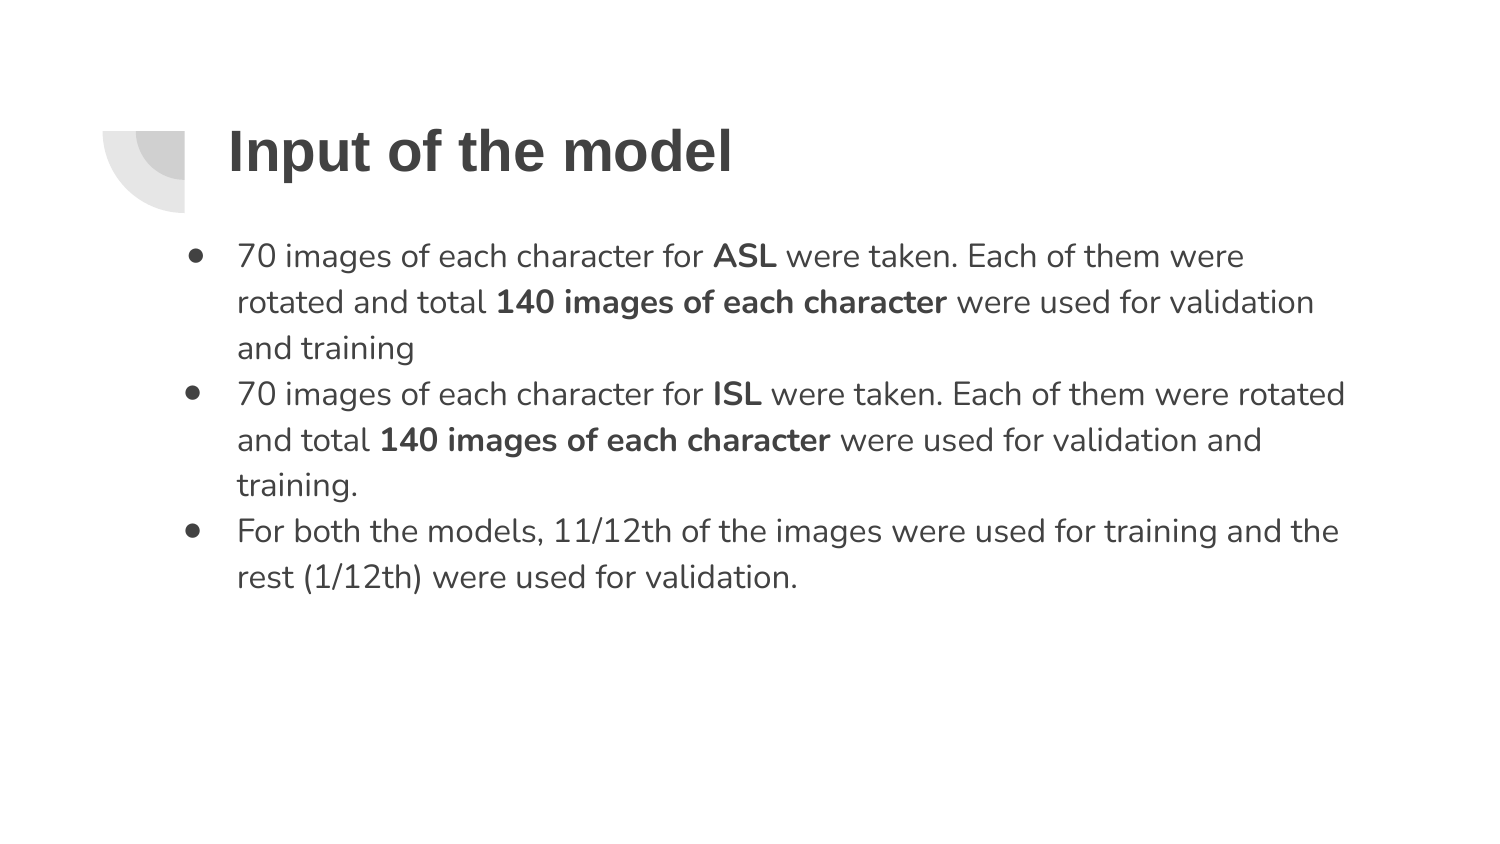

# Input of the model
70 images of each character for ASL were taken. Each of them were rotated and total 140 images of each character were used for validation and training
70 images of each character for ISL were taken. Each of them were rotated and total 140 images of each character were used for validation and training.
For both the models, 11/12th of the images were used for training and the rest (1/12th) were used for validation.